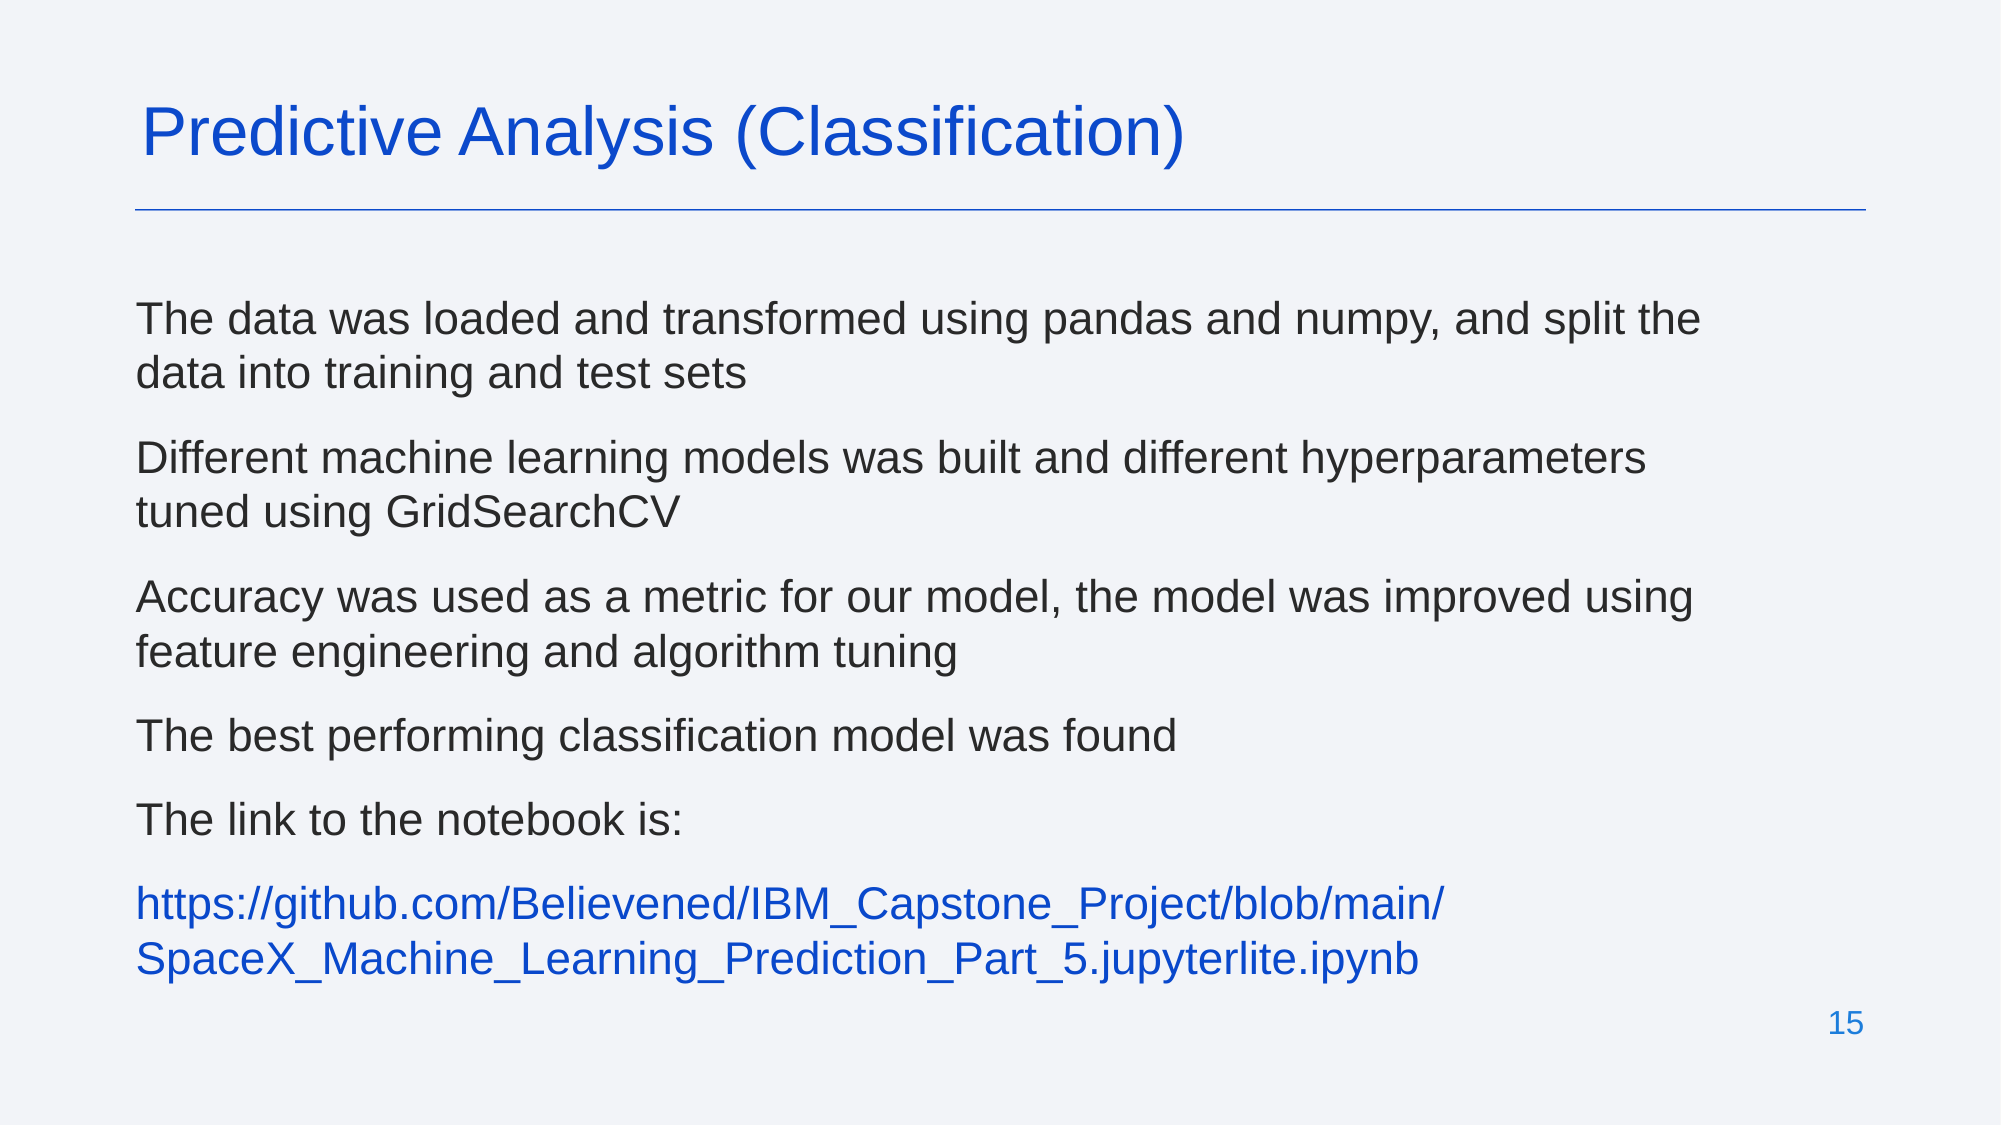

Predictive Analysis (Classification)
The data was loaded and transformed using pandas and numpy, and split the data into training and test sets
Different machine learning models was built and different hyperparameters tuned using GridSearchCV
Accuracy was used as a metric for our model, the model was improved using feature engineering and algorithm tuning
The best performing classification model was found
The link to the notebook is:
https://github.com/Believened/IBM_Capstone_Project/blob/main/SpaceX_Machine_Learning_Prediction_Part_5.jupyterlite.ipynb

15